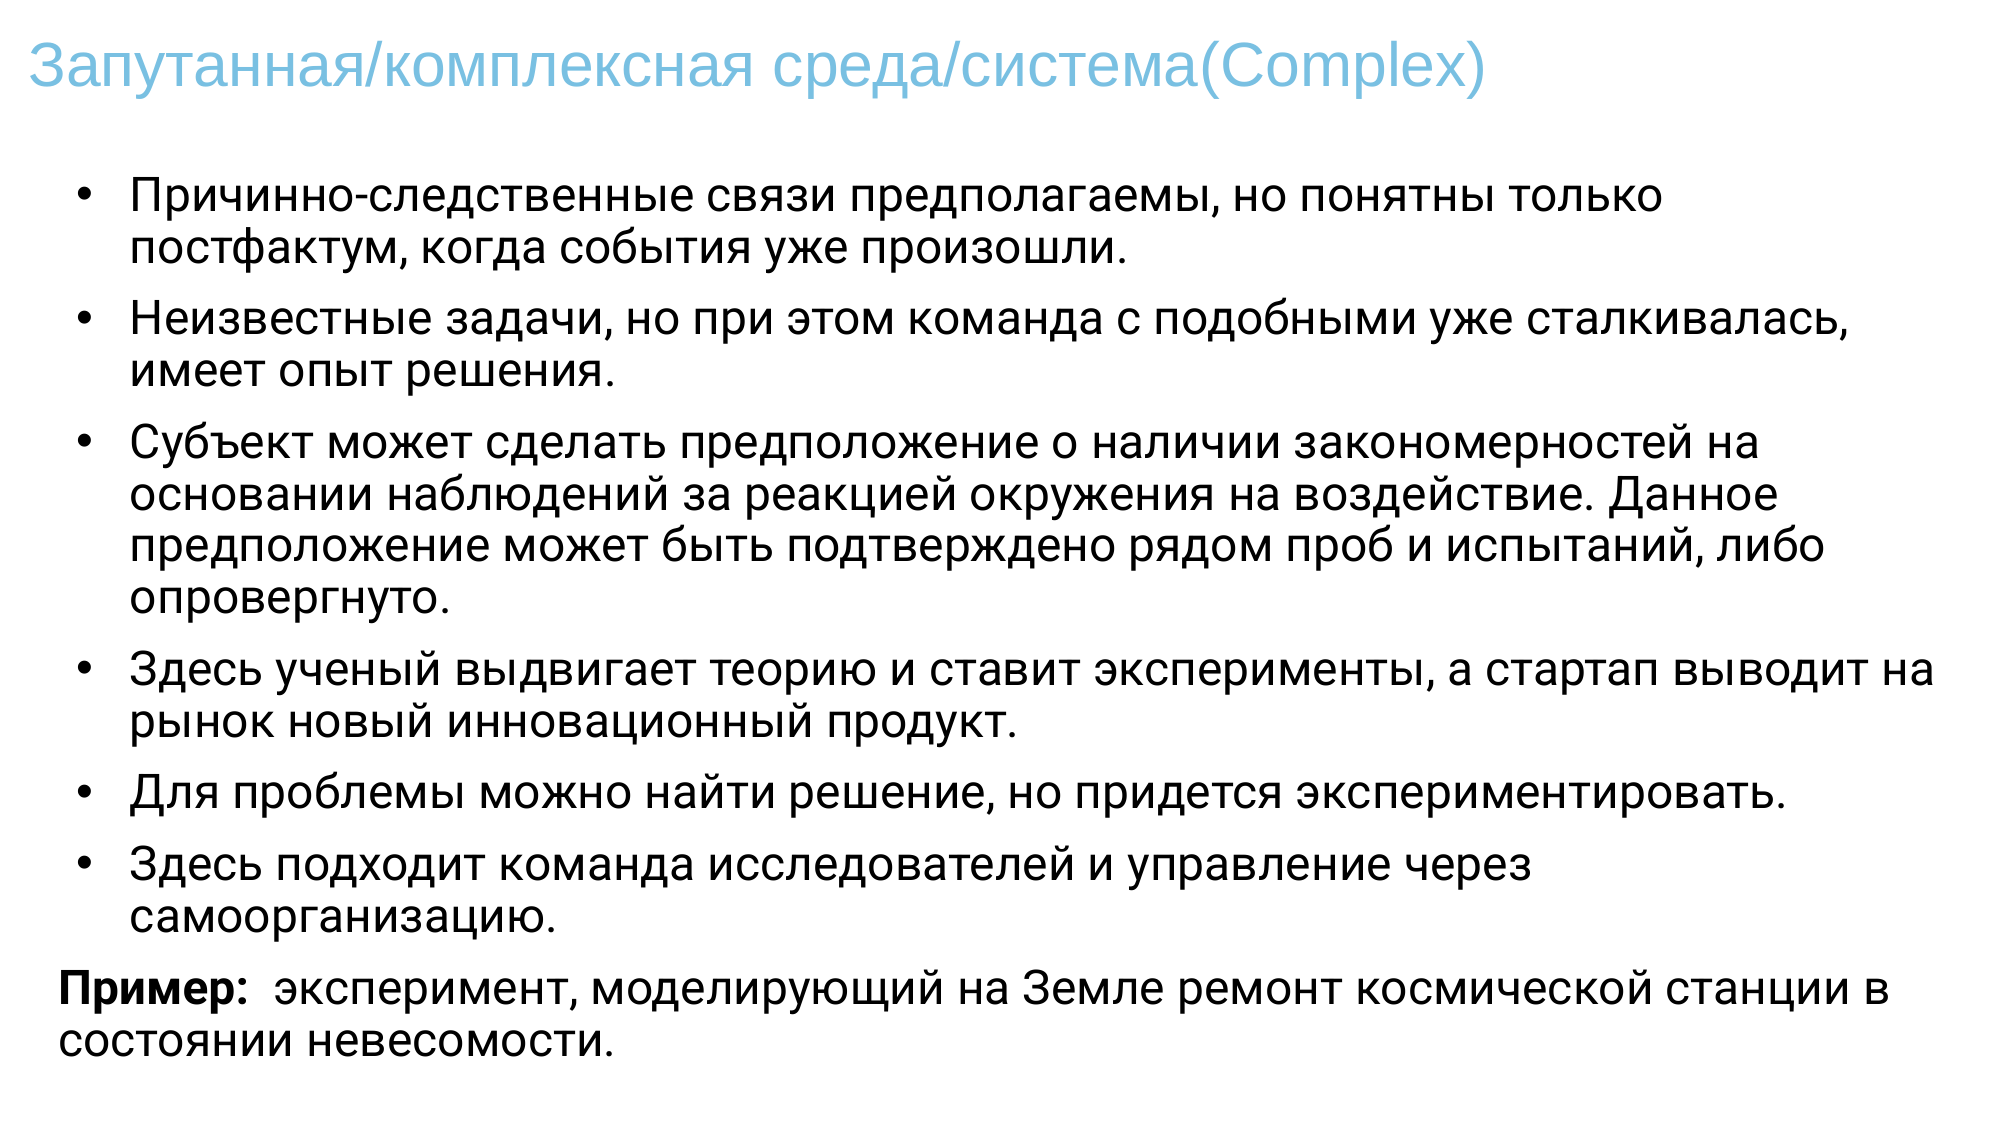

# Запутанная/комплексная среда/система(Complex)
Причинно-следственные связи предполагаемы, но понятны только постфактум, когда события уже произошли.
Неизвестные задачи, но при этом команда с подобными уже сталкивалась, имеет опыт решения.
Субъект может сделать предположение о наличии закономерностей на основании наблюдений за реакцией окружения на воздействие. Данное предположение может быть подтверждено рядом проб и испытаний, либо опровергнуто.
Здесь ученый выдвигает теорию и ставит эксперименты, а стартап выводит на рынок новый инновационный продукт.
Для проблемы можно найти решение, но придется экспериментировать.
Здесь подходит команда исследователей и управление через самоорганизацию.
Пример:  эксперимент, моделирующий на Земле ремонт космической станции в состоянии невесомости.